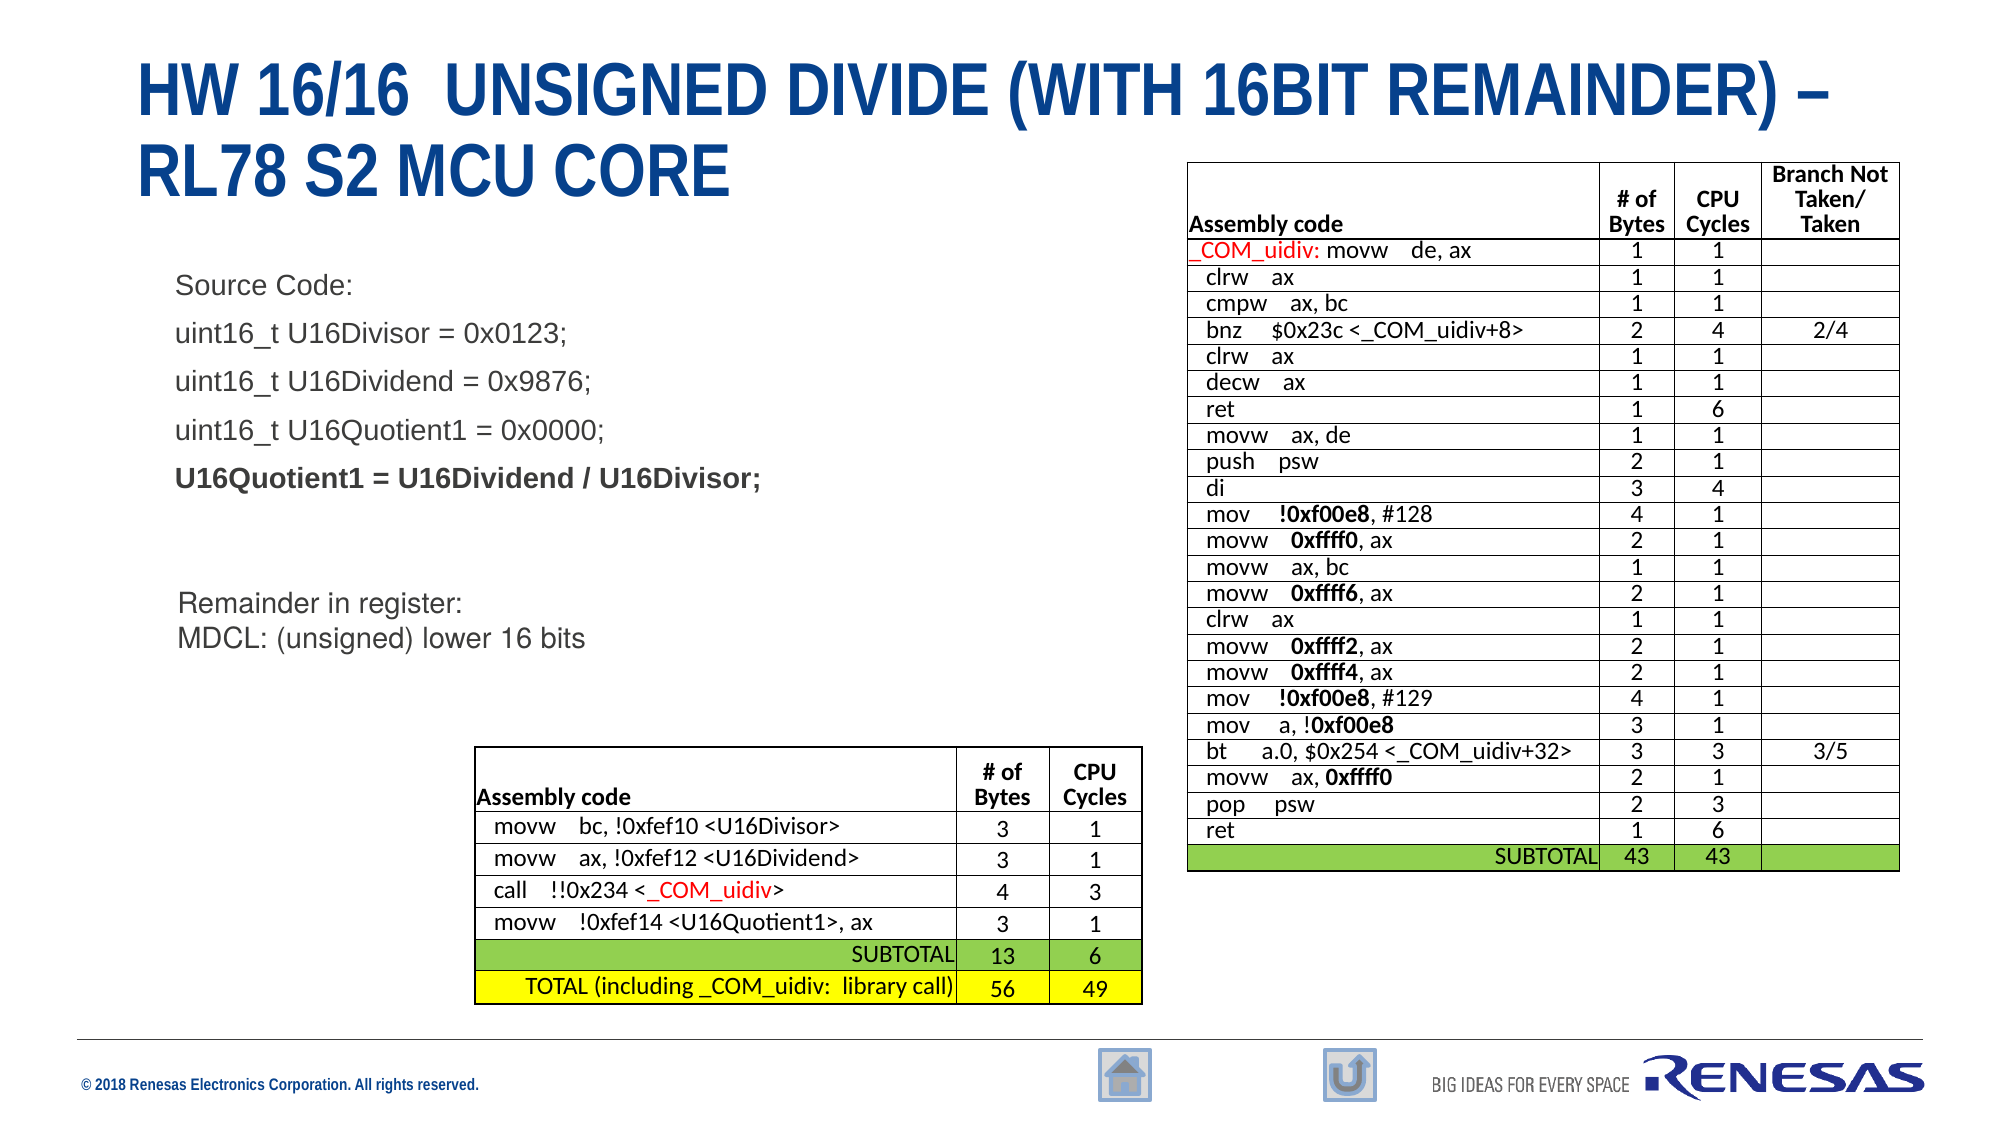

# HW 16/16  unsigned divide (with 16bit remainder) – RL78 S2 MCU Core
| Assembly code | # of Bytes | CPU Cycles | Branch Not Taken/ Taken |
| --- | --- | --- | --- |
| \_COM\_uidiv: movw de, ax | 1 | 1 |  |
| clrw ax | 1 | 1 |  |
| cmpw ax, bc | 1 | 1 |  |
| bnz $0x23c <\_COM\_uidiv+8> | 2 | 4 | 2/4 |
| clrw ax | 1 | 1 |  |
| decw ax | 1 | 1 |  |
| ret | 1 | 6 |  |
| movw ax, de | 1 | 1 |  |
| push psw | 2 | 1 |  |
| di | 3 | 4 |  |
| mov !0xf00e8, #128 | 4 | 1 |  |
| movw 0xffff0, ax | 2 | 1 |  |
| movw ax, bc | 1 | 1 |  |
| movw 0xffff6, ax | 2 | 1 |  |
| clrw ax | 1 | 1 |  |
| movw 0xffff2, ax | 2 | 1 |  |
| movw 0xffff4, ax | 2 | 1 |  |
| mov !0xf00e8, #129 | 4 | 1 |  |
| mov a, !0xf00e8 | 3 | 1 |  |
| bt a.0, $0x254 <\_COM\_uidiv+32> | 3 | 3 | 3/5 |
| movw ax, 0xffff0 | 2 | 1 |  |
| pop psw | 2 | 3 |  |
| ret | 1 | 6 |  |
| SUBTOTAL | 43 | 43 |  |
Source Code:
uint16_t U16Divisor = 0x0123;
uint16_t U16Dividend = 0x9876;
uint16_t U16Quotient1 = 0x0000;
U16Quotient1 = U16Dividend / U16Divisor;
Remainder in register:
MDCL: (unsigned) lower 16 bits
| Assembly code | # of Bytes | CPU Cycles |
| --- | --- | --- |
| movw bc, !0xfef10 <U16Divisor> | 3 | 1 |
| movw ax, !0xfef12 <U16Dividend> | 3 | 1 |
| call !!0x234 <\_COM\_uidiv> | 4 | 3 |
| movw !0xfef14 <U16Quotient1>, ax | 3 | 1 |
| SUBTOTAL | 13 | 6 |
| TOTAL (including \_COM\_uidiv: library call) | 56 | 49 |